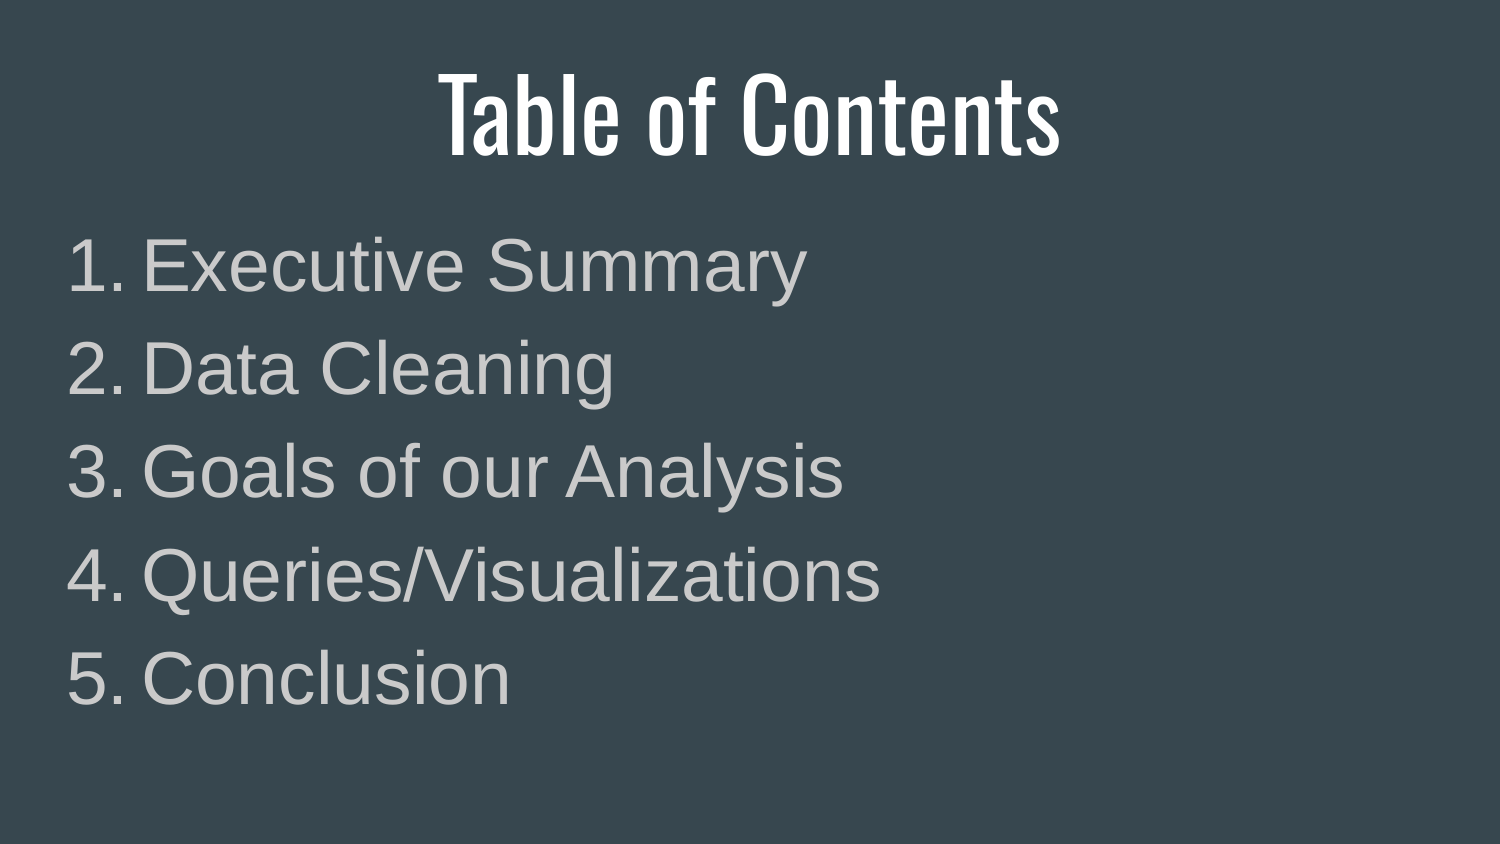

# Table of Contents
Executive Summary
Data Cleaning
Goals of our Analysis
Queries/Visualizations
Conclusion